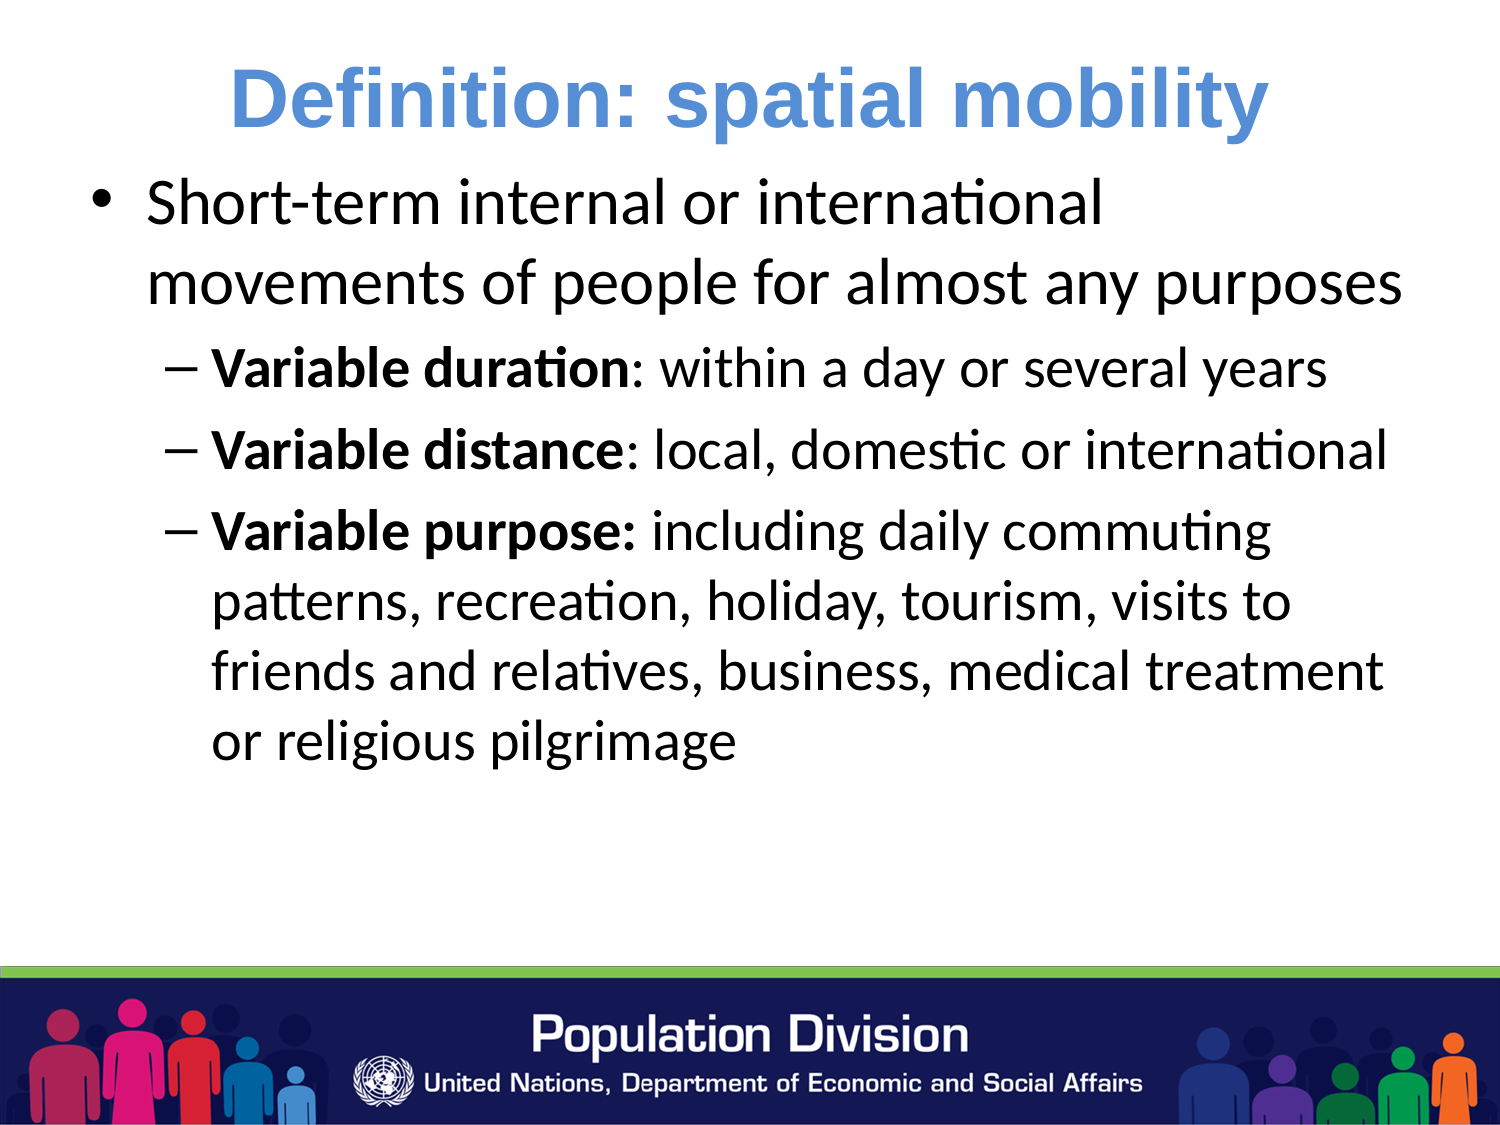

# Definition: spatial mobility
Short-term internal or international movements of people for almost any purposes
Variable duration: within a day or several years
Variable distance: local, domestic or international
Variable purpose: including daily commuting patterns, recreation, holiday, tourism, visits to friends and relatives, business, medical treatment or religious pilgrimage